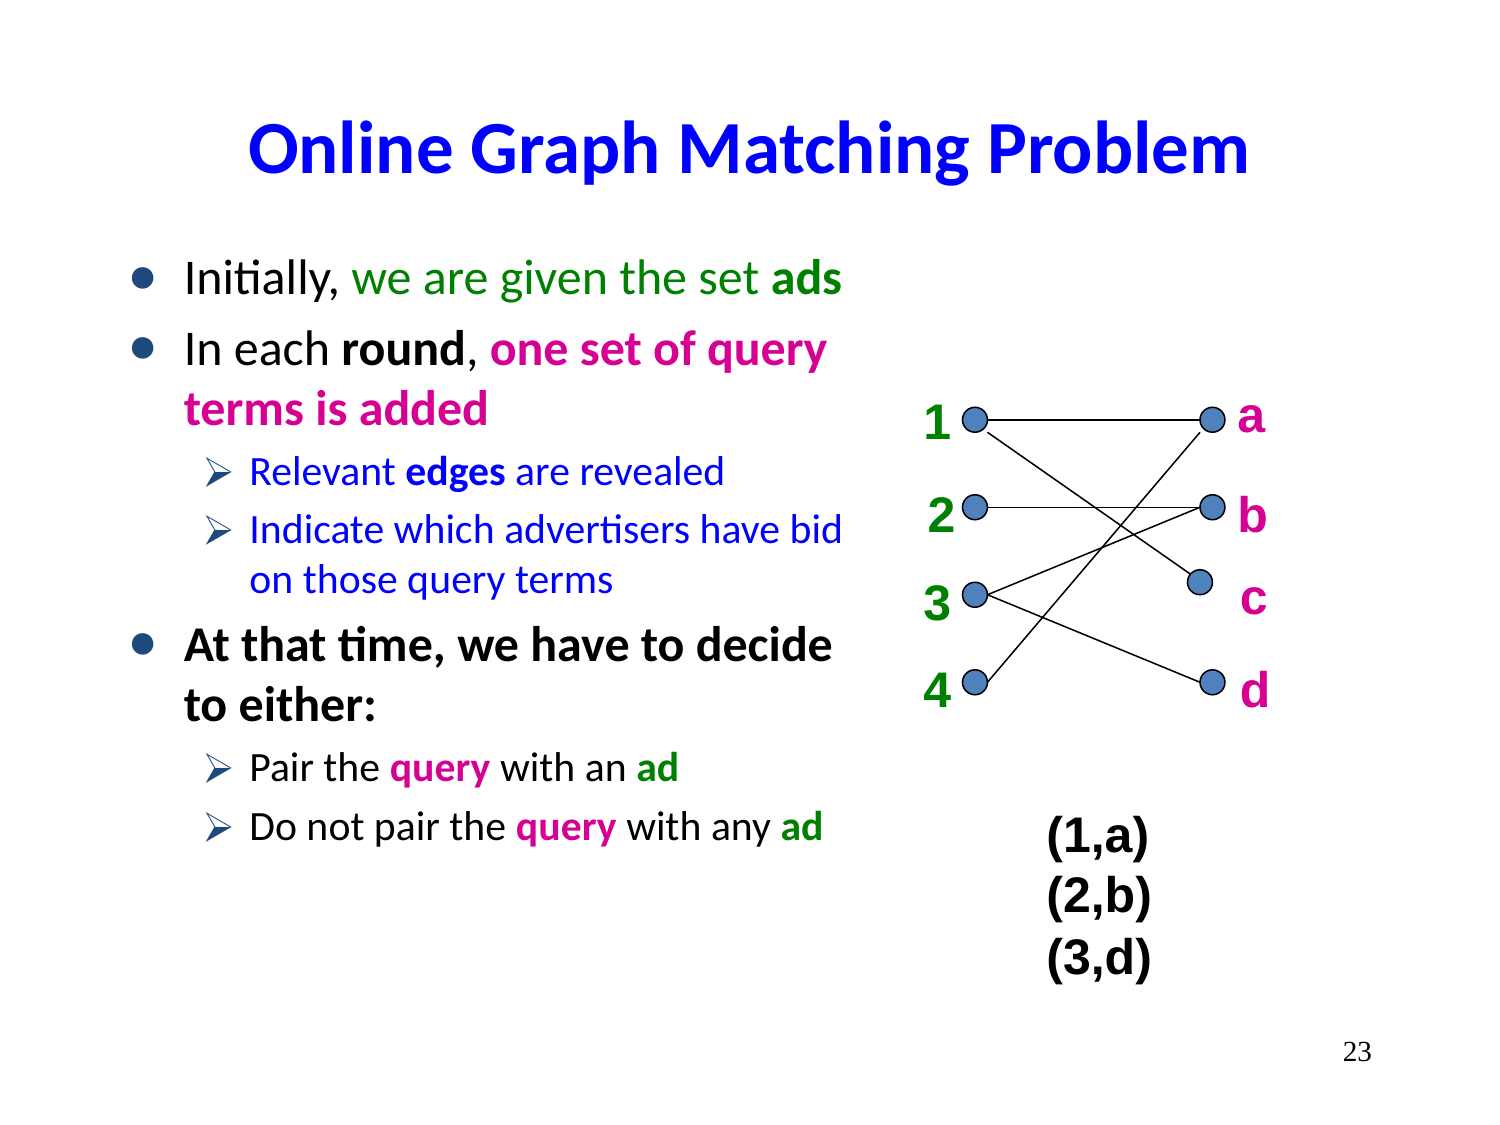

# Online Graph Matching Problem
Initially, we are given the set ads
In each round, one set of query terms is added
Relevant edges are revealed
Indicate which advertisers have bid on those query terms
At that time, we have to decide to either:
Pair the query with an ad
Do not pair the query with any ad

a

1

c

2
b

3

d

4

(1,a)
(2,b)
(3,d)
23